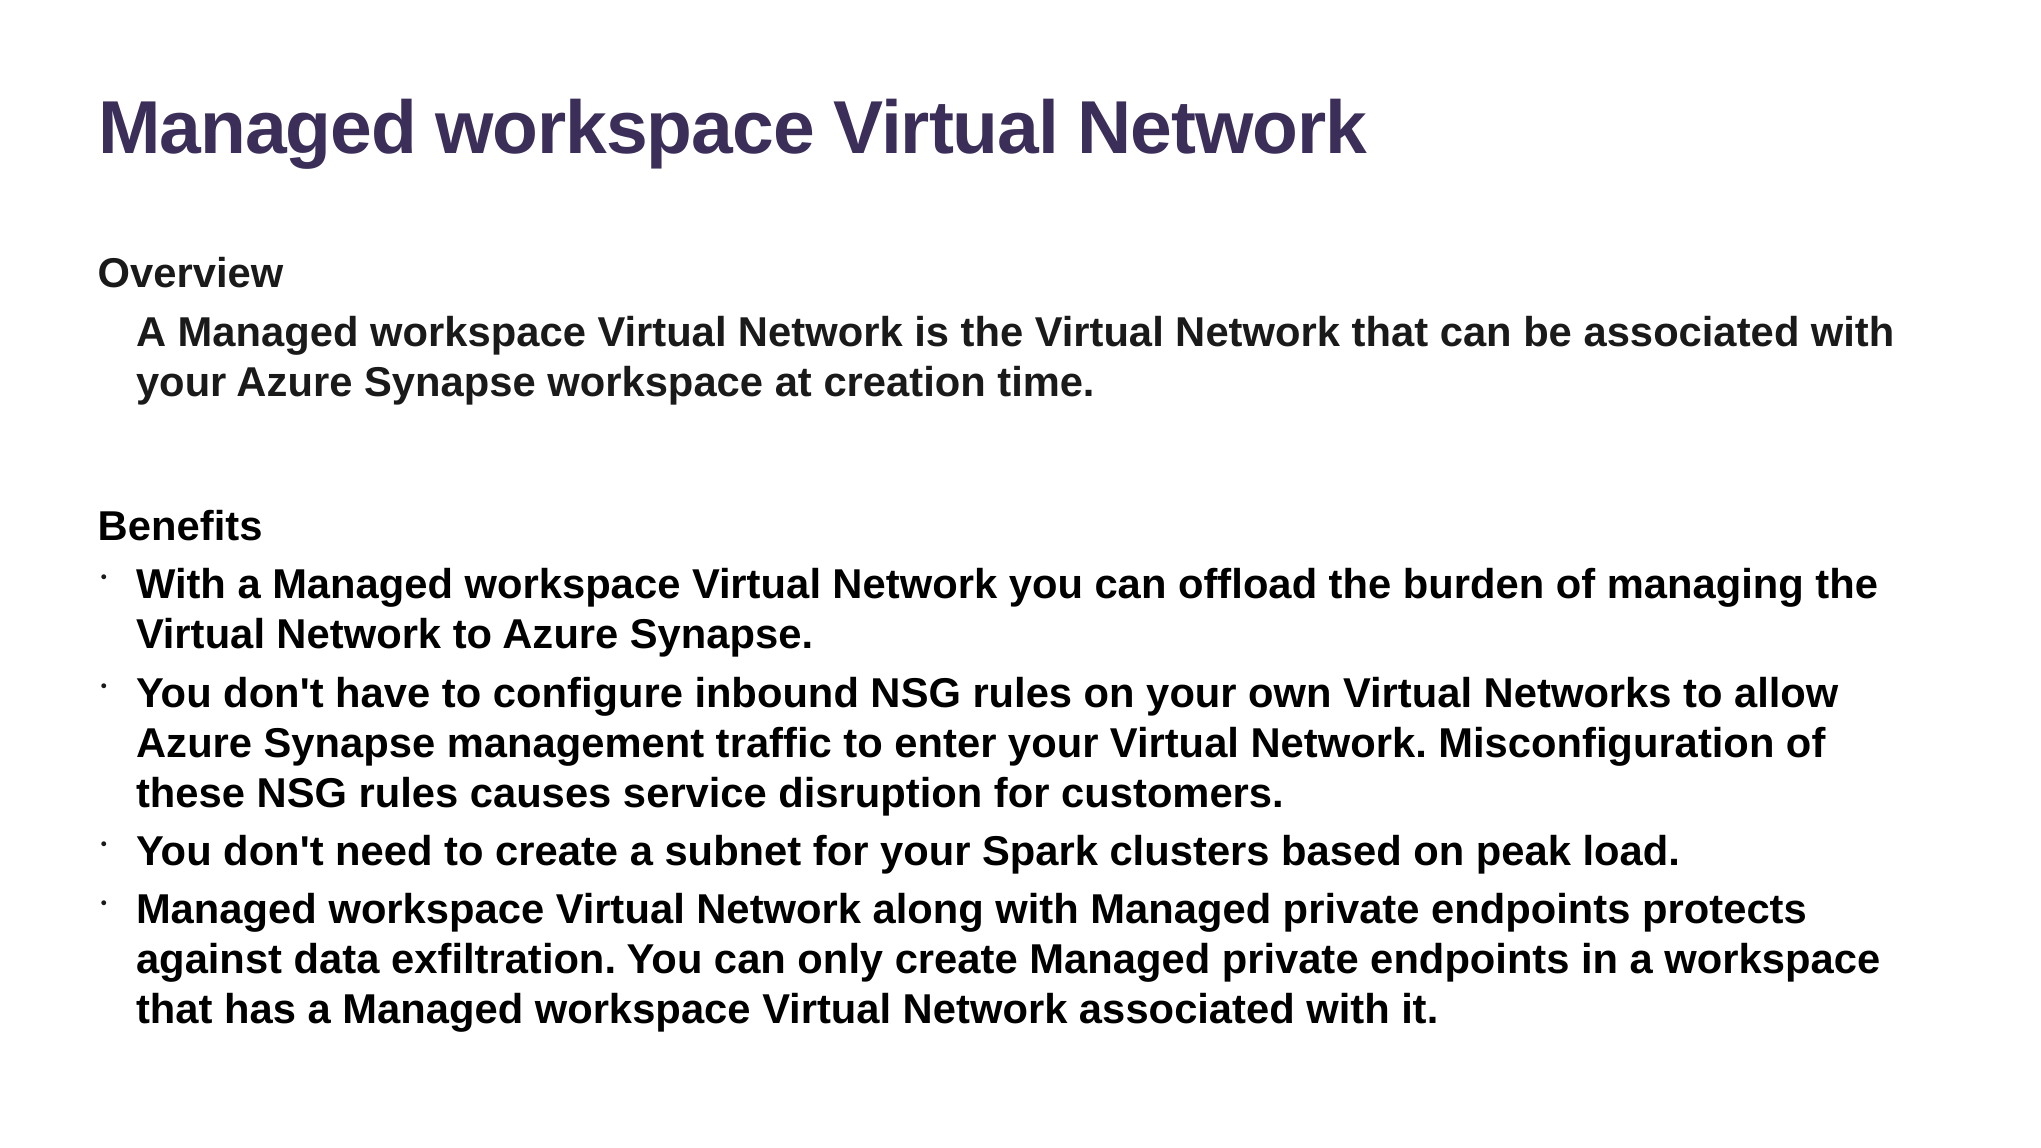

# Managed workspace Virtual Network
Overview
A Managed workspace Virtual Network is the Virtual Network that can be associated with your Azure Synapse workspace at creation time.
Benefits
With a Managed workspace Virtual Network you can offload the burden of managing the Virtual Network to Azure Synapse.
You don't have to configure inbound NSG rules on your own Virtual Networks to allow Azure Synapse management traffic to enter your Virtual Network. Misconfiguration of these NSG rules causes service disruption for customers.
You don't need to create a subnet for your Spark clusters based on peak load.
Managed workspace Virtual Network along with Managed private endpoints protects against data exfiltration. You can only create Managed private endpoints in a workspace that has a Managed workspace Virtual Network associated with it.